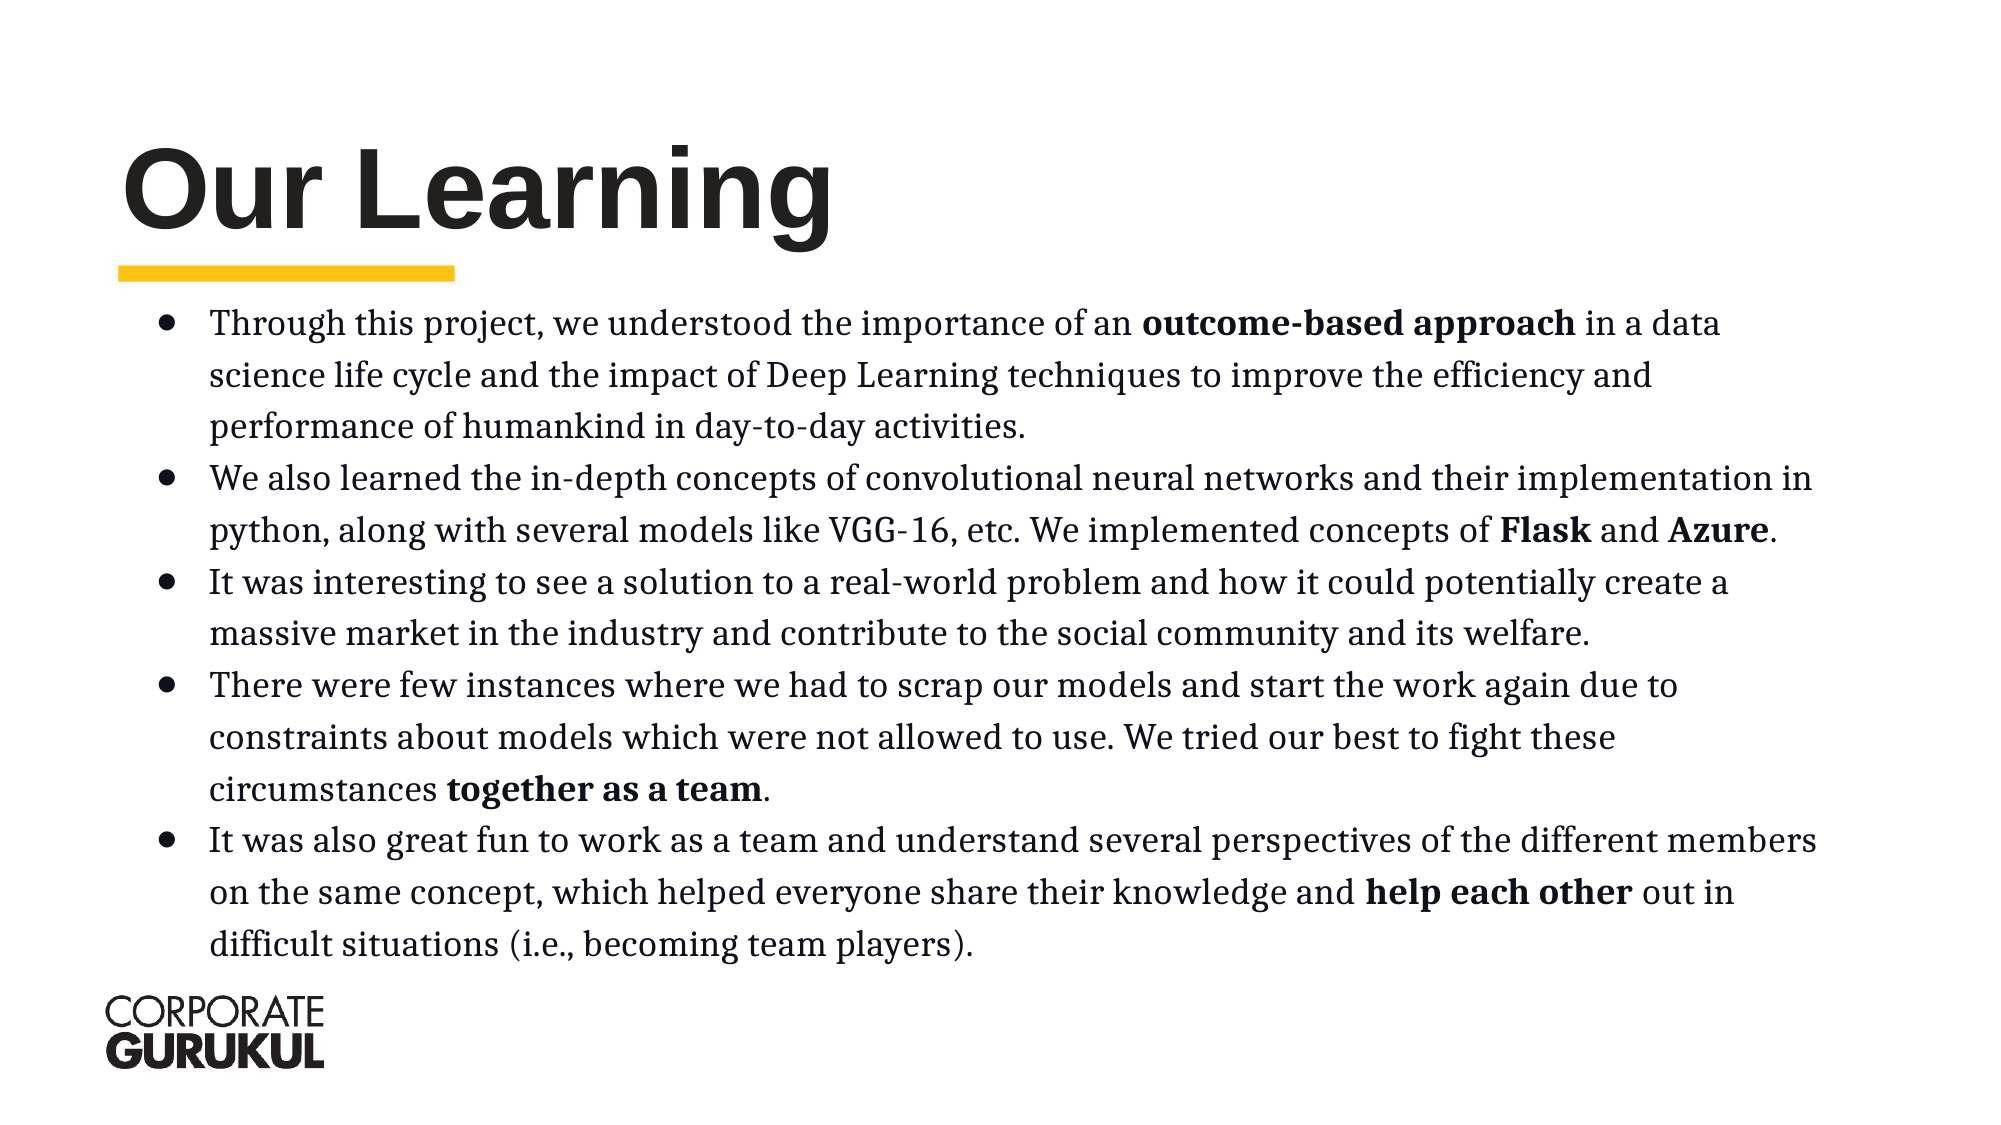

Our Learning
Through this project, we understood the importance of an outcome-based approach in a data science life cycle and the impact of Deep Learning techniques to improve the efficiency and performance of humankind in day-to-day activities.
We also learned the in-depth concepts of convolutional neural networks and their implementation in python, along with several models like VGG-16, etc. We implemented concepts of Flask and Azure.
It was interesting to see a solution to a real-world problem and how it could potentially create a massive market in the industry and contribute to the social community and its welfare.
There were few instances where we had to scrap our models and start the work again due to constraints about models which were not allowed to use. We tried our best to fight these circumstances together as a team.
It was also great fun to work as a team and understand several perspectives of the different members on the same concept, which helped everyone share their knowledge and help each other out in difficult situations (i.e., becoming team players).